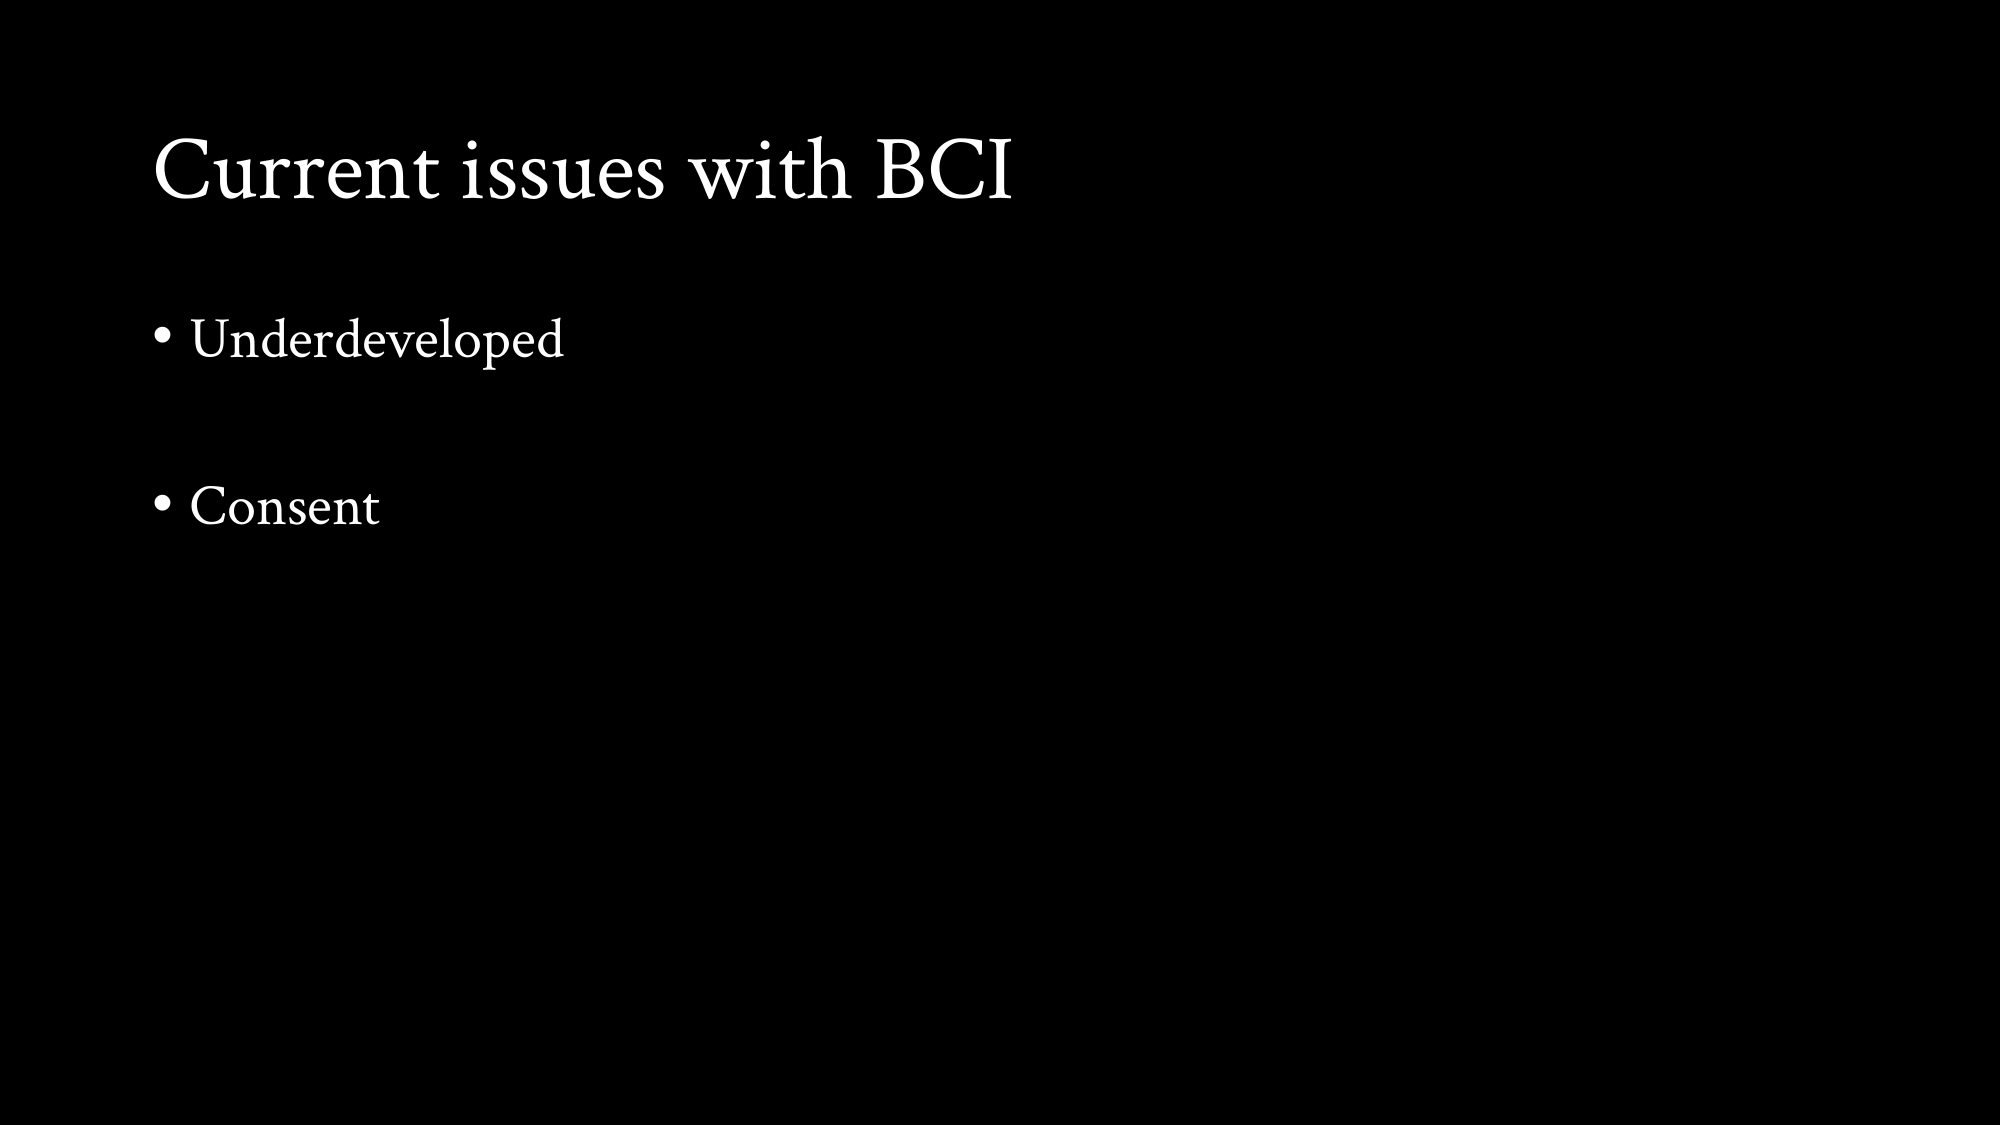

# Current issues with BCI
Underdeveloped

Consent